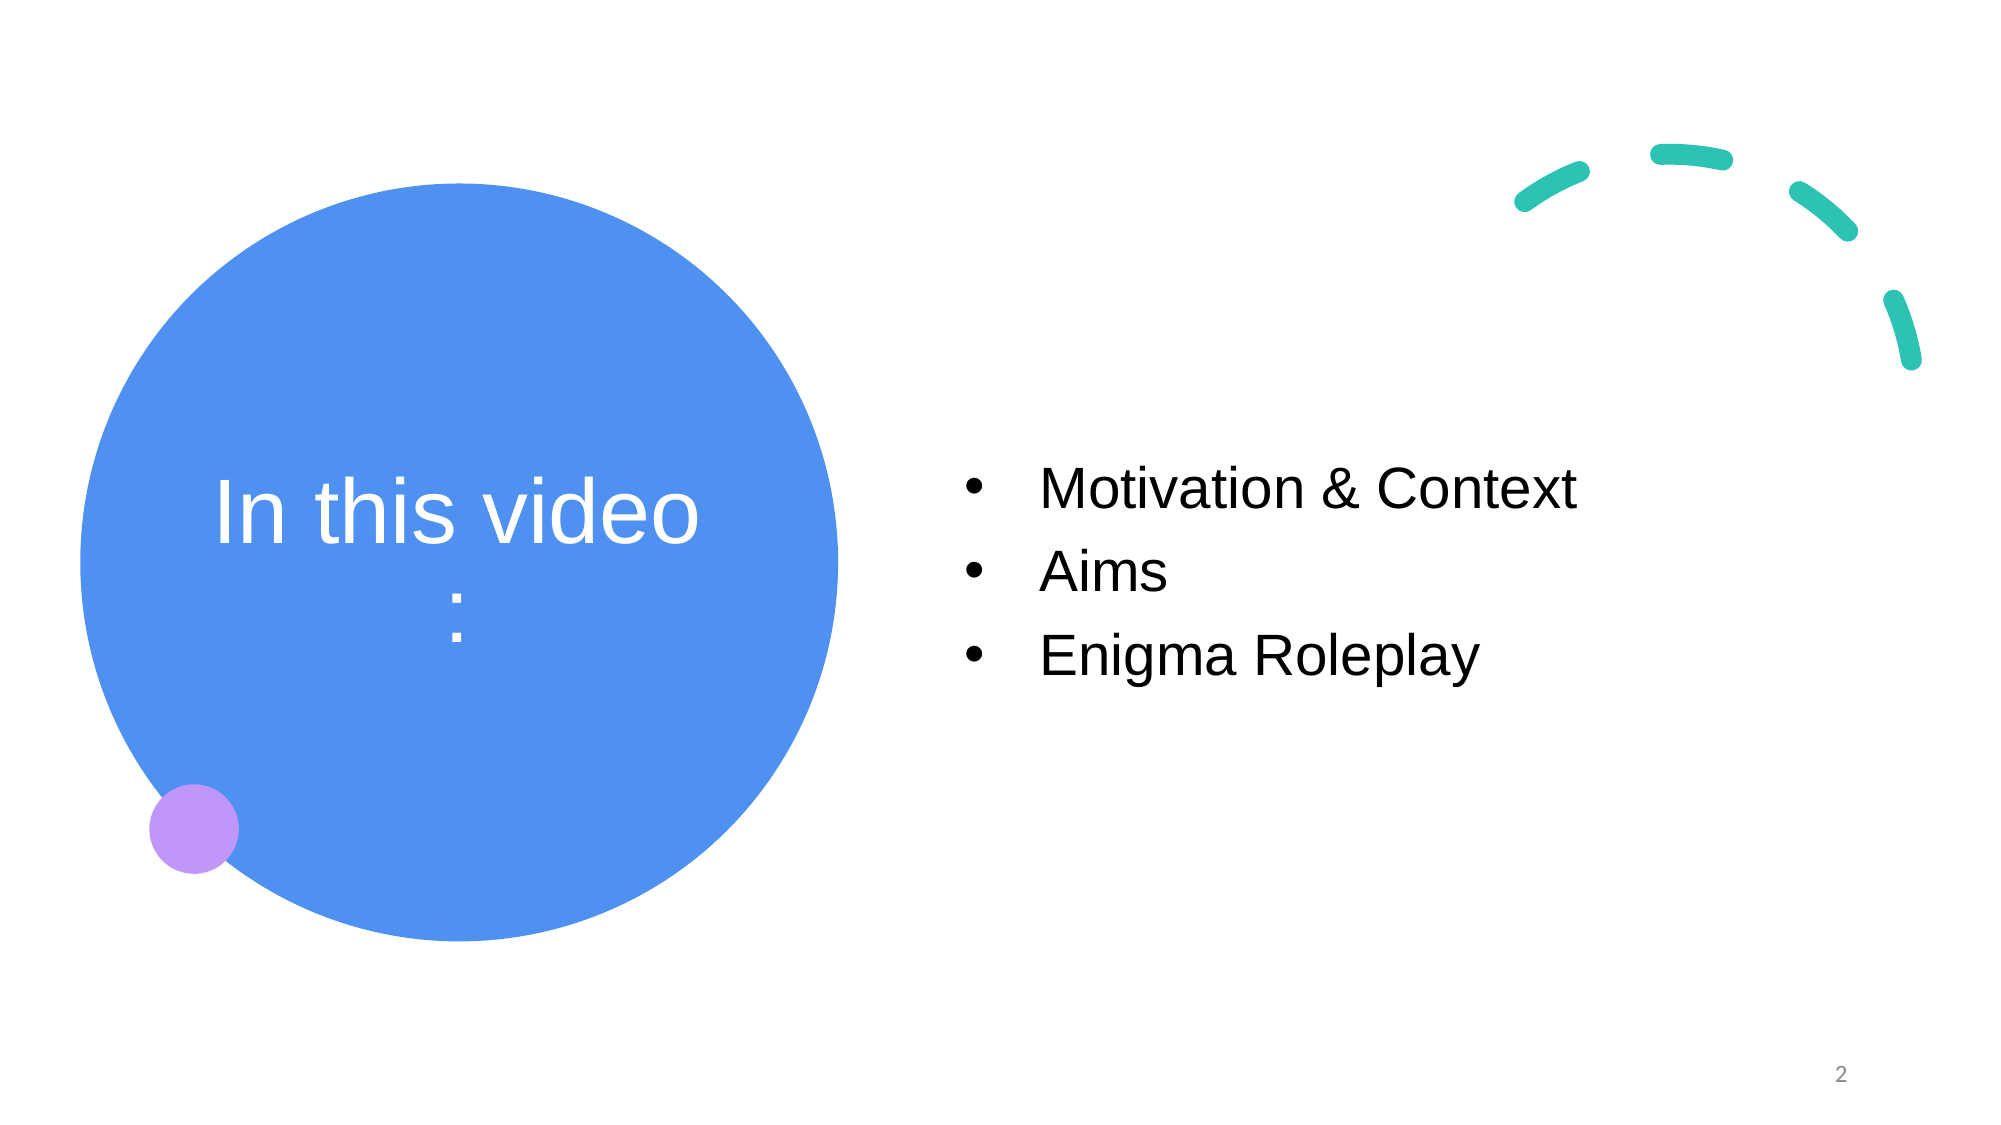

# In this video :
Motivation & Context
Aims
Enigma Roleplay
2